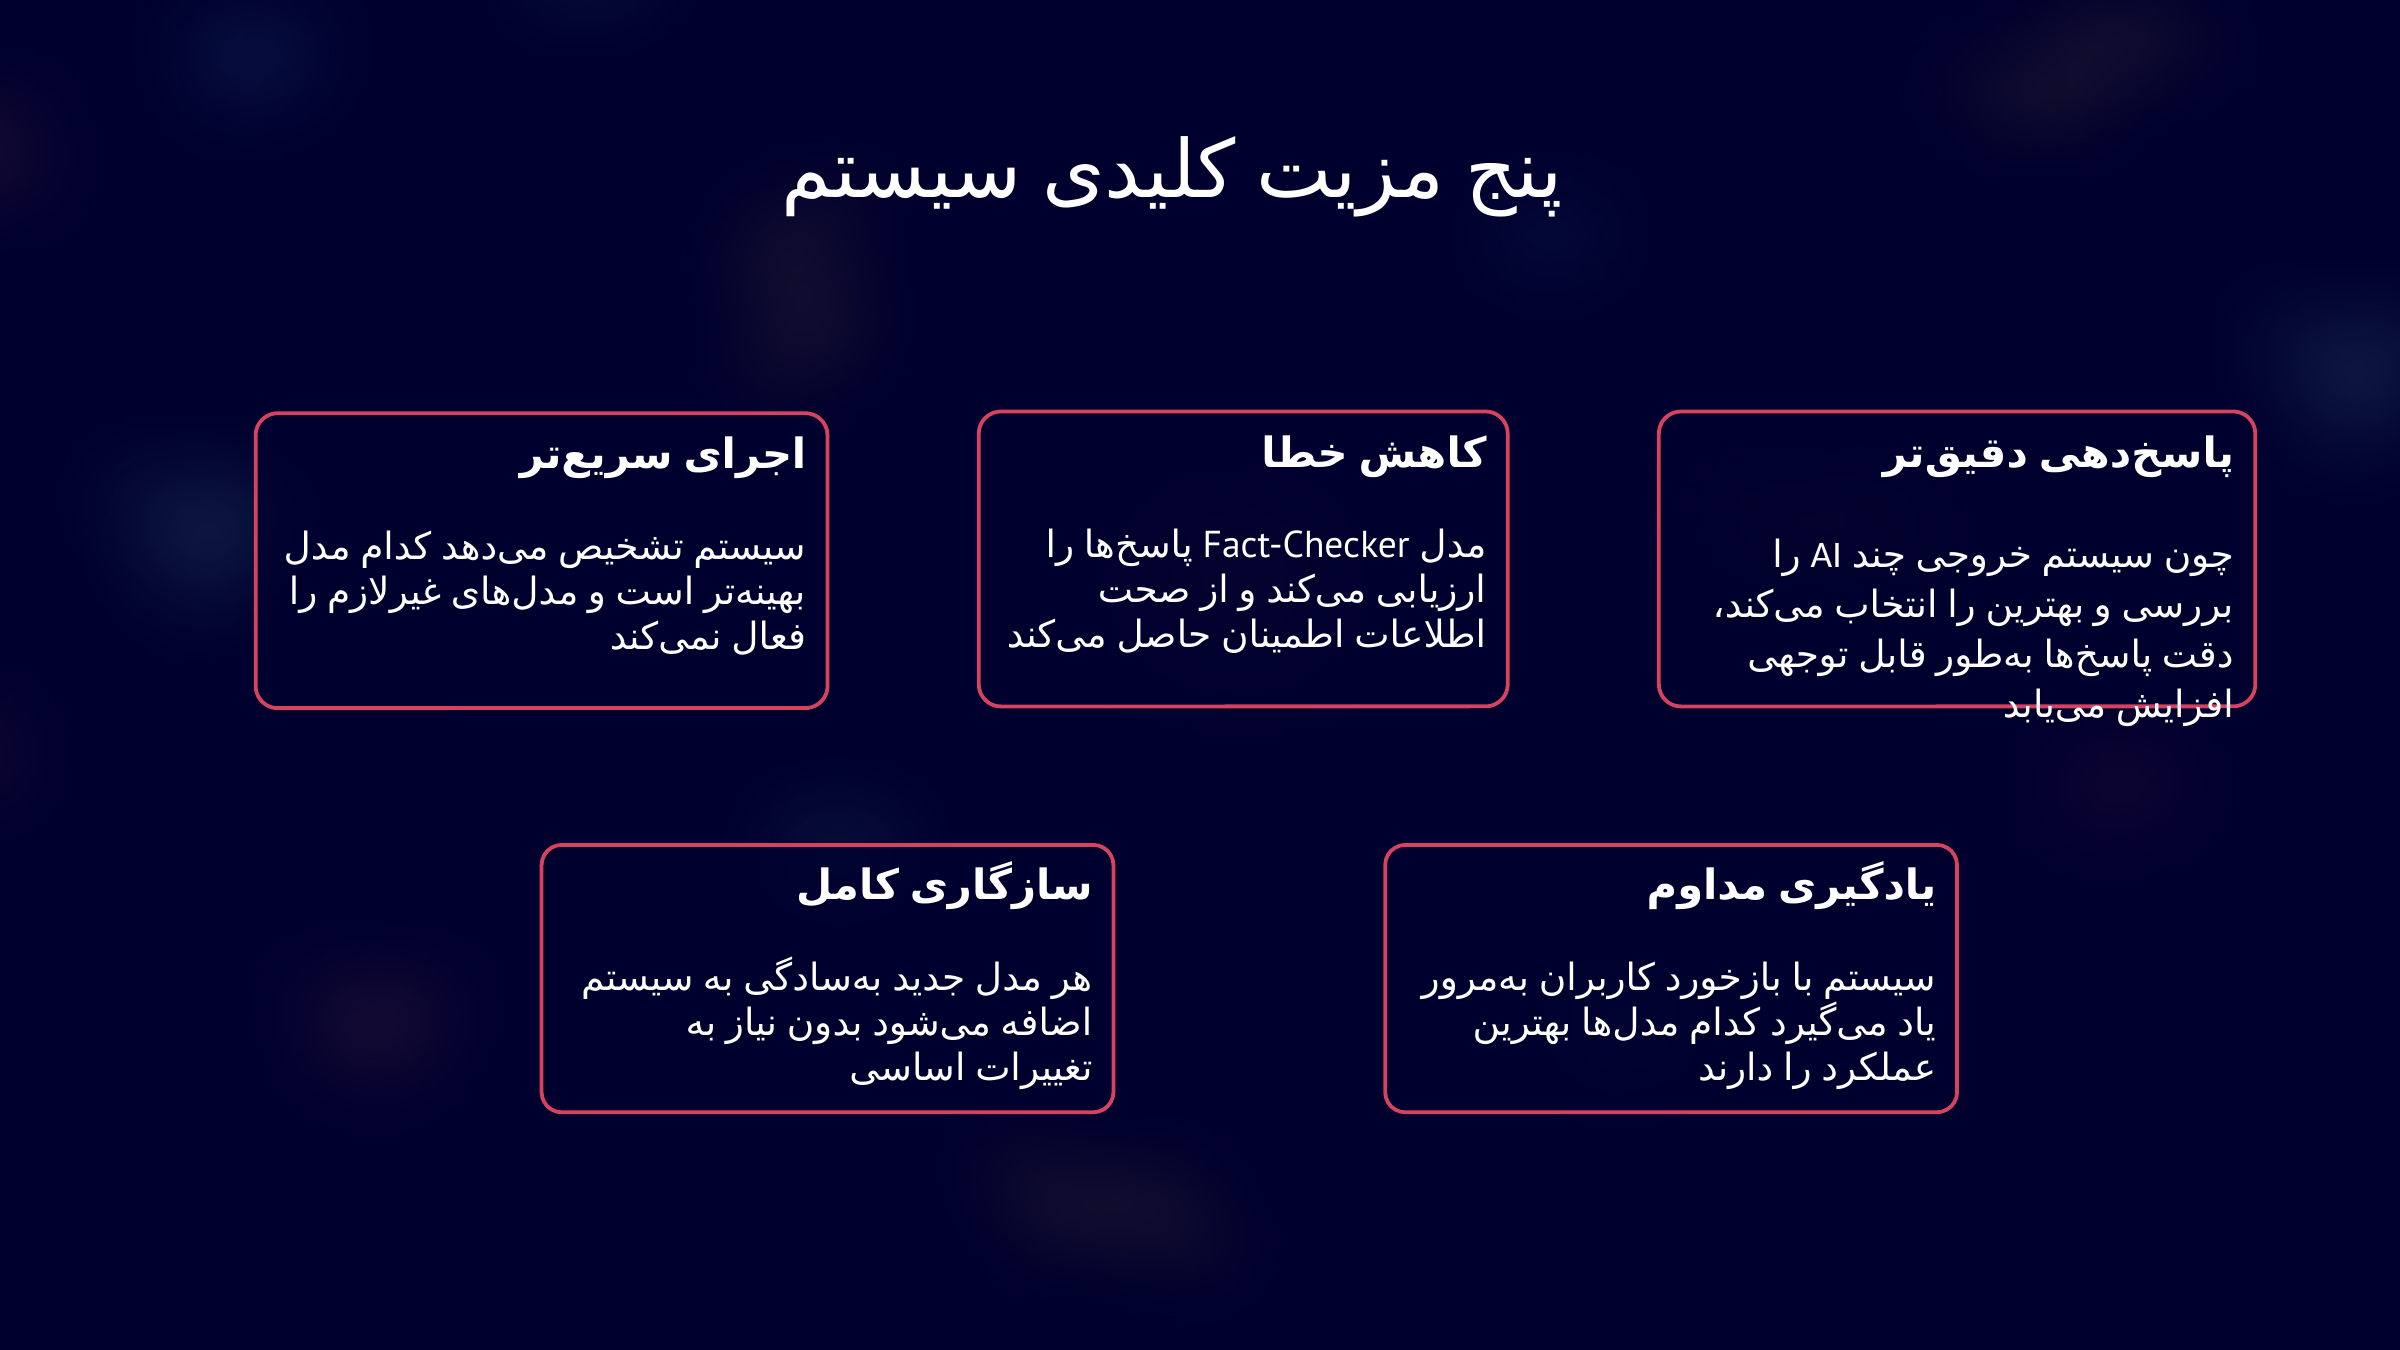

پنج مزیت کلیدی سیستم
کاهش خطا

مدل Fact-Checker پاسخ‌ها را ارزیابی می‌کند و از صحت اطلاعات اطمینان حاصل می‌کند

پاسخ‌دهی دقیق‌تر

چون سیستم خروجی چند AI را بررسی و بهترین را انتخاب می‌کند، دقت پاسخ‌ها به‌طور قابل توجهی افزایش می‌یابد

اجرای سریع‌تر

سیستم تشخیص می‌دهد کدام مدل بهینه‌تر است و مدل‌های غیرلازم را فعال نمی‌کند

سازگاری کامل

هر مدل جدید به‌سادگی به سیستم اضافه می‌شود بدون نیاز به تغییرات اساسی

یادگیری مداوم

سیستم با بازخورد کاربران به‌مرور یاد می‌گیرد کدام مدل‌ها بهترین عملکرد را دارند